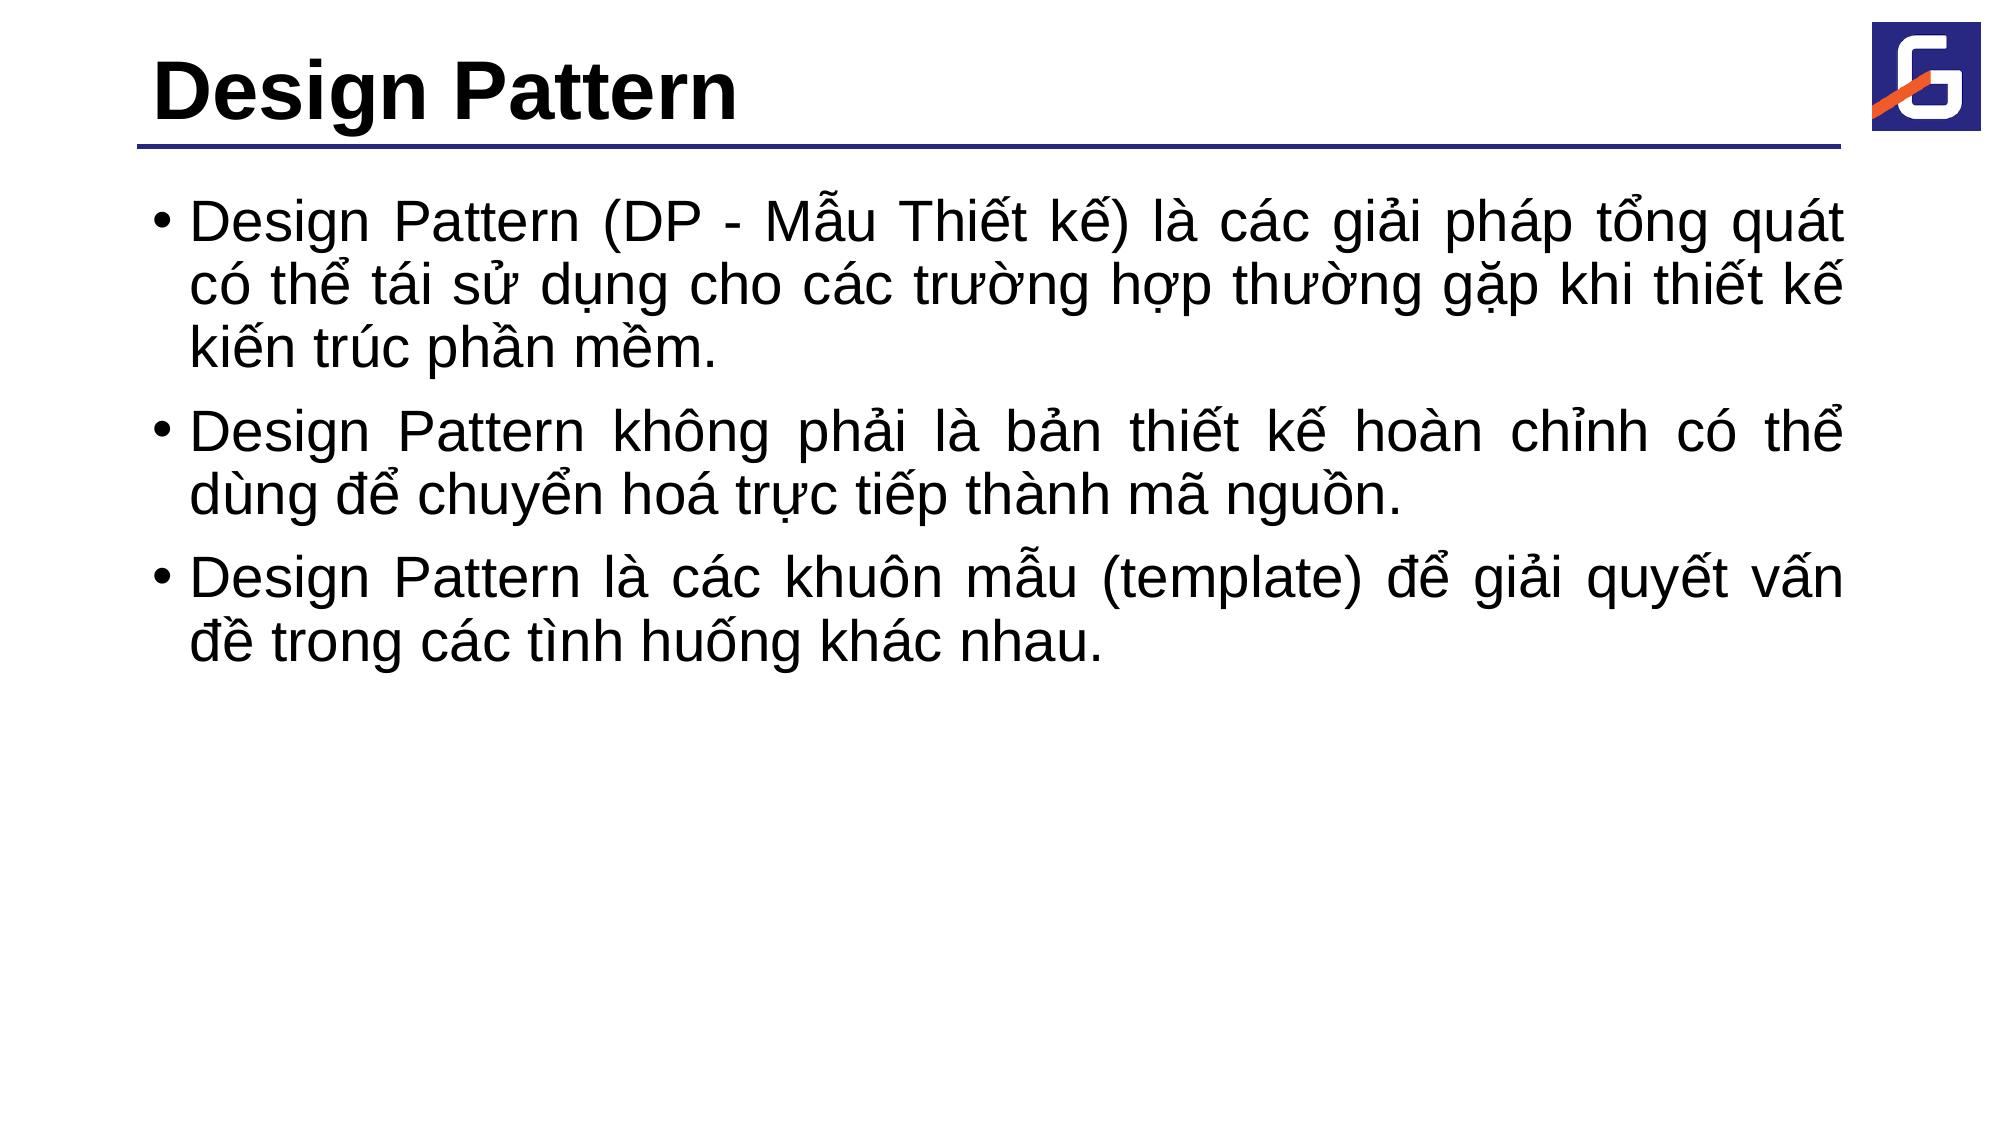

# Design Pattern
Design Pattern (DP - Mẫu Thiết kế) là các giải pháp tổng quát có thể tái sử dụng cho các trường hợp thường gặp khi thiết kế kiến trúc phần mềm.
Design Pattern không phải là bản thiết kế hoàn chỉnh có thể dùng để chuyển hoá trực tiếp thành mã nguồn.
Design Pattern là các khuôn mẫu (template) để giải quyết vấn đề trong các tình huống khác nhau.